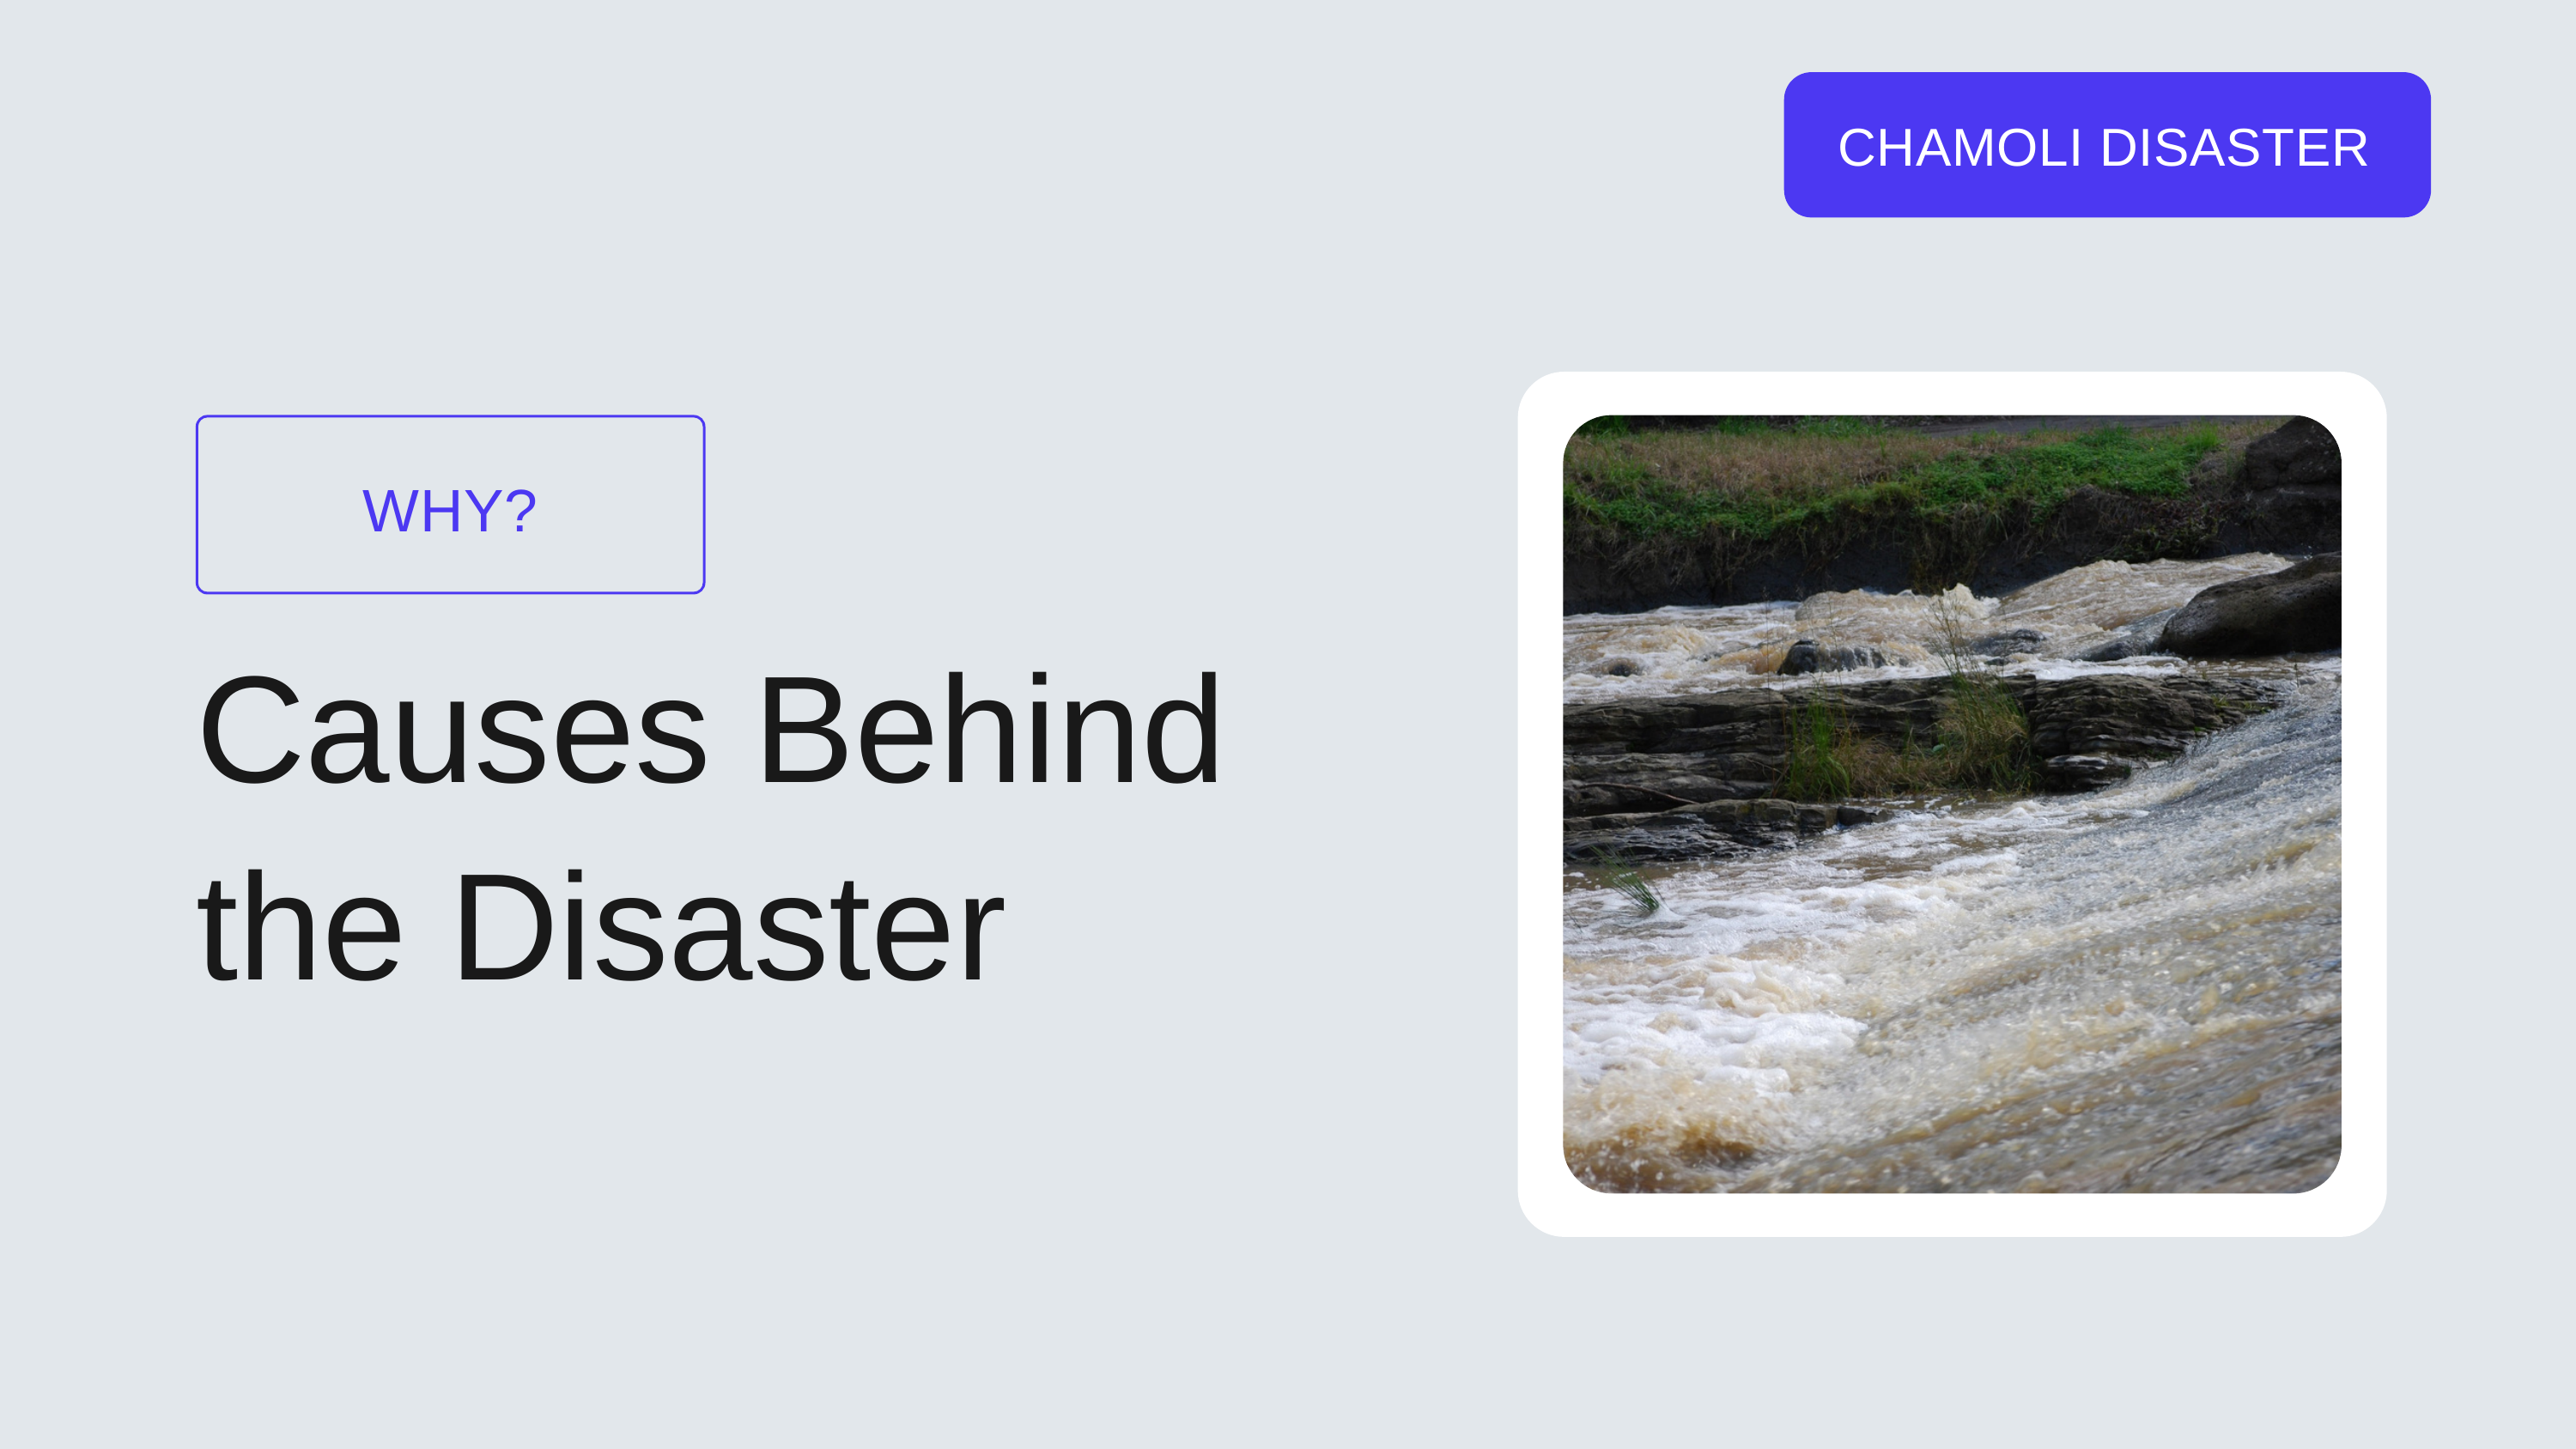

CHAMOLI DISASTER

WHY?

Causes Behind the Disaster